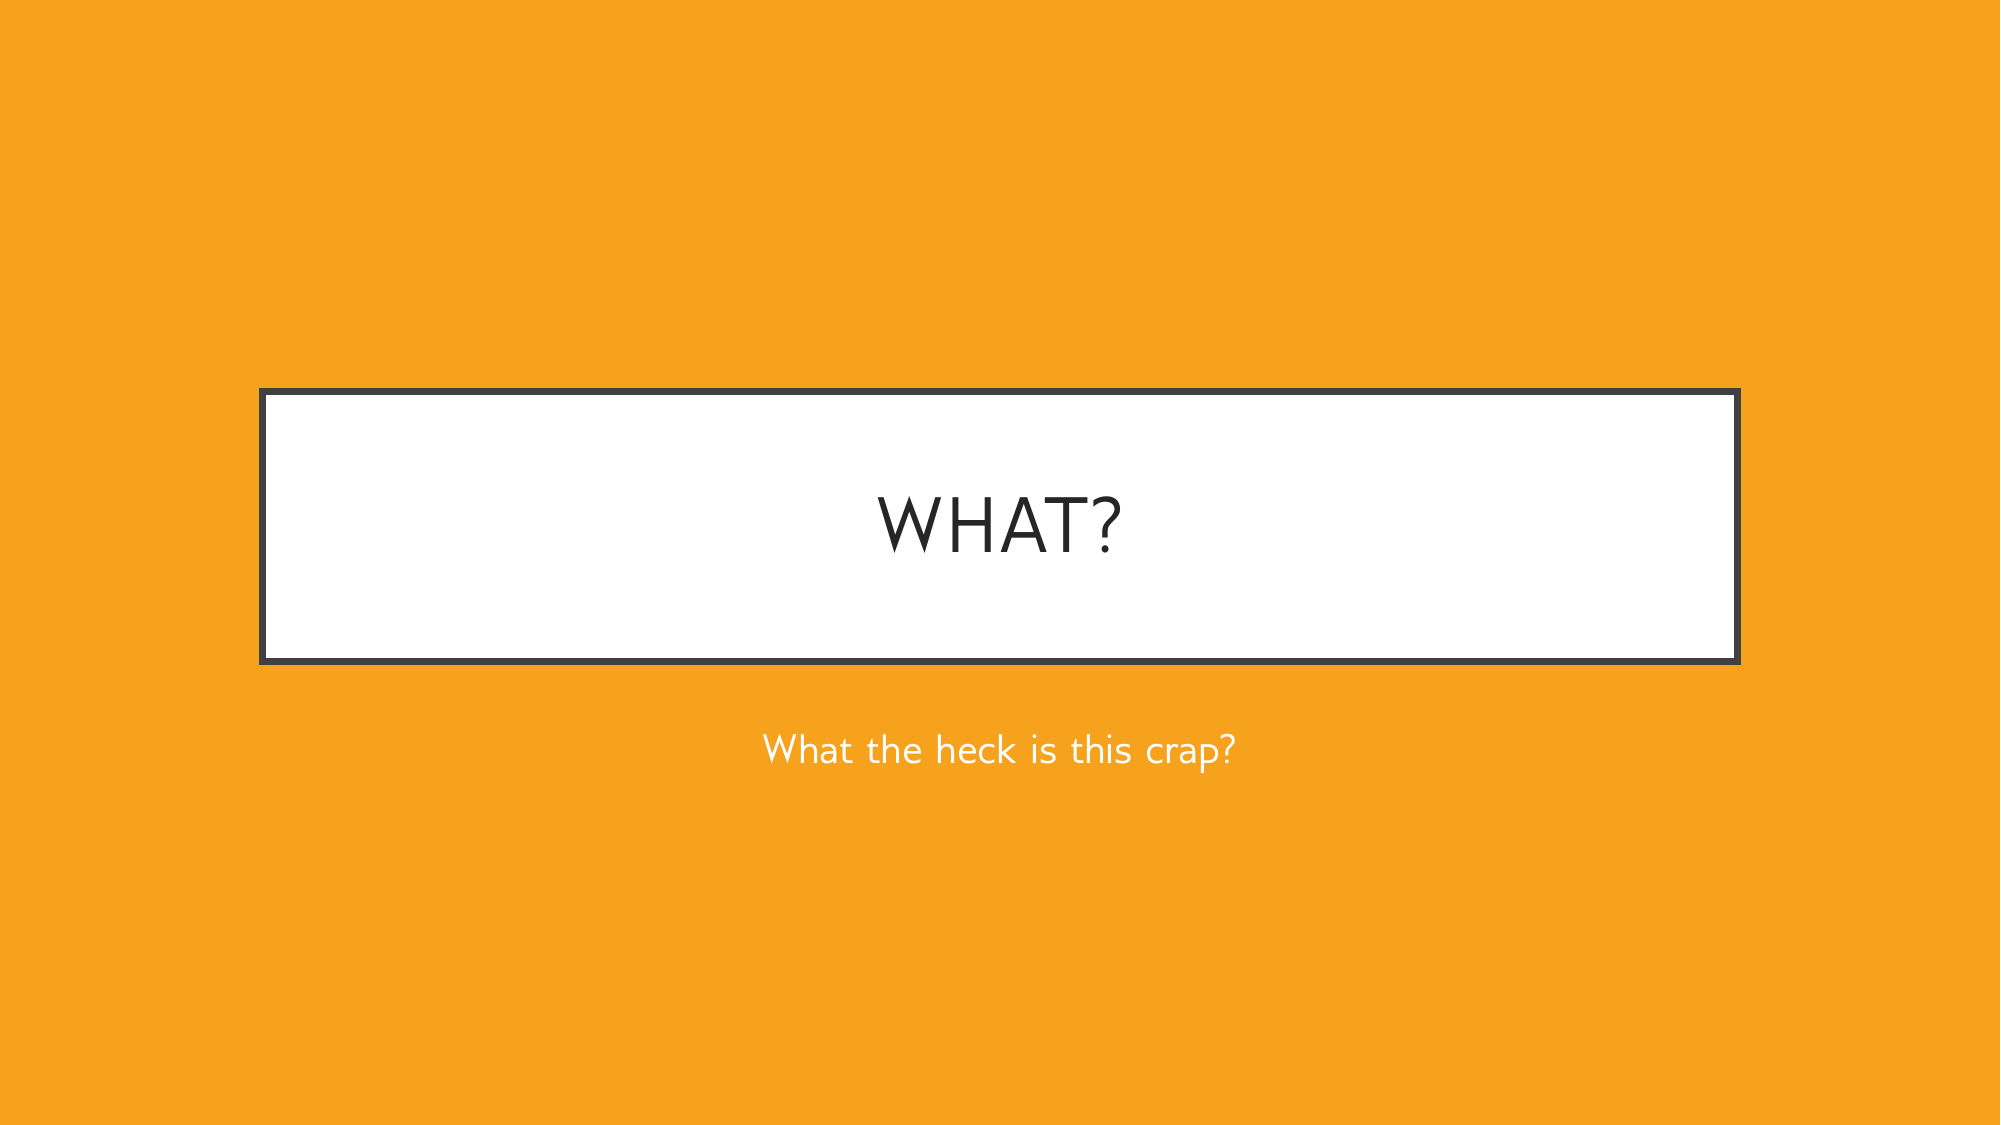

# What?
What the heck is this crap?